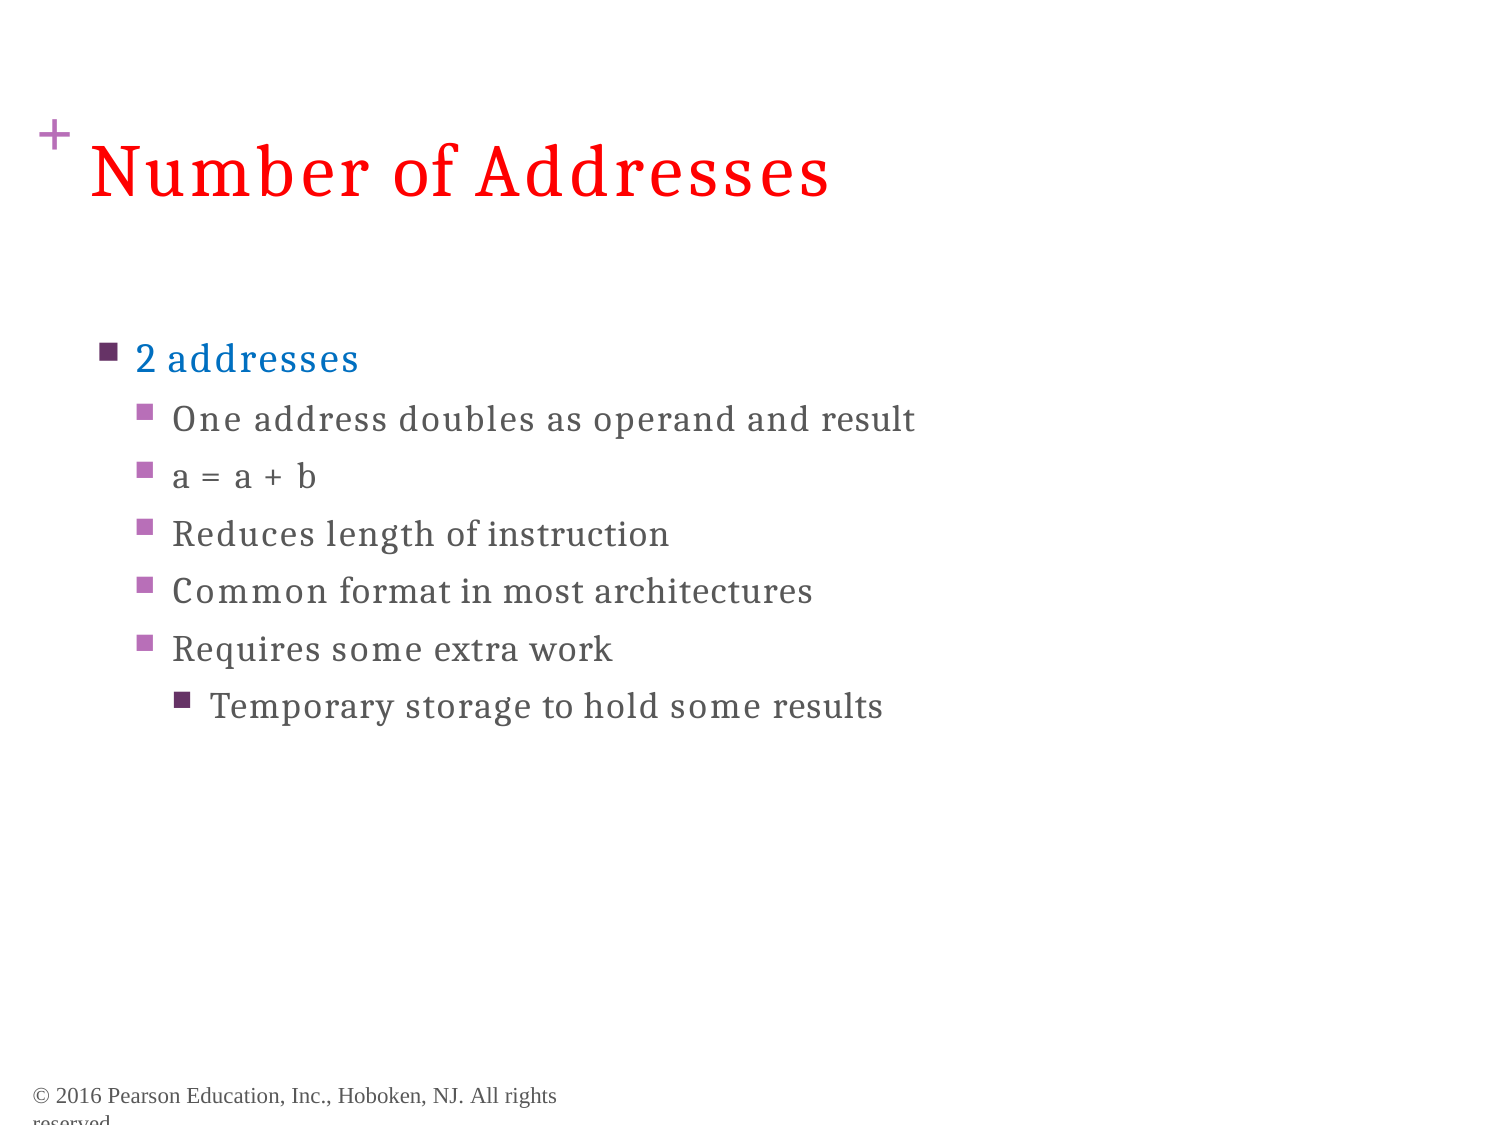

# + Number of Addresses
2 addresses
One address doubles as operand and result
a = a + b
Reduces length of instruction
Common format in most architectures
Requires some extra work
Temporary storage to hold some results
© 2016 Pearson Education, Inc., Hoboken, NJ. All rights reserved.